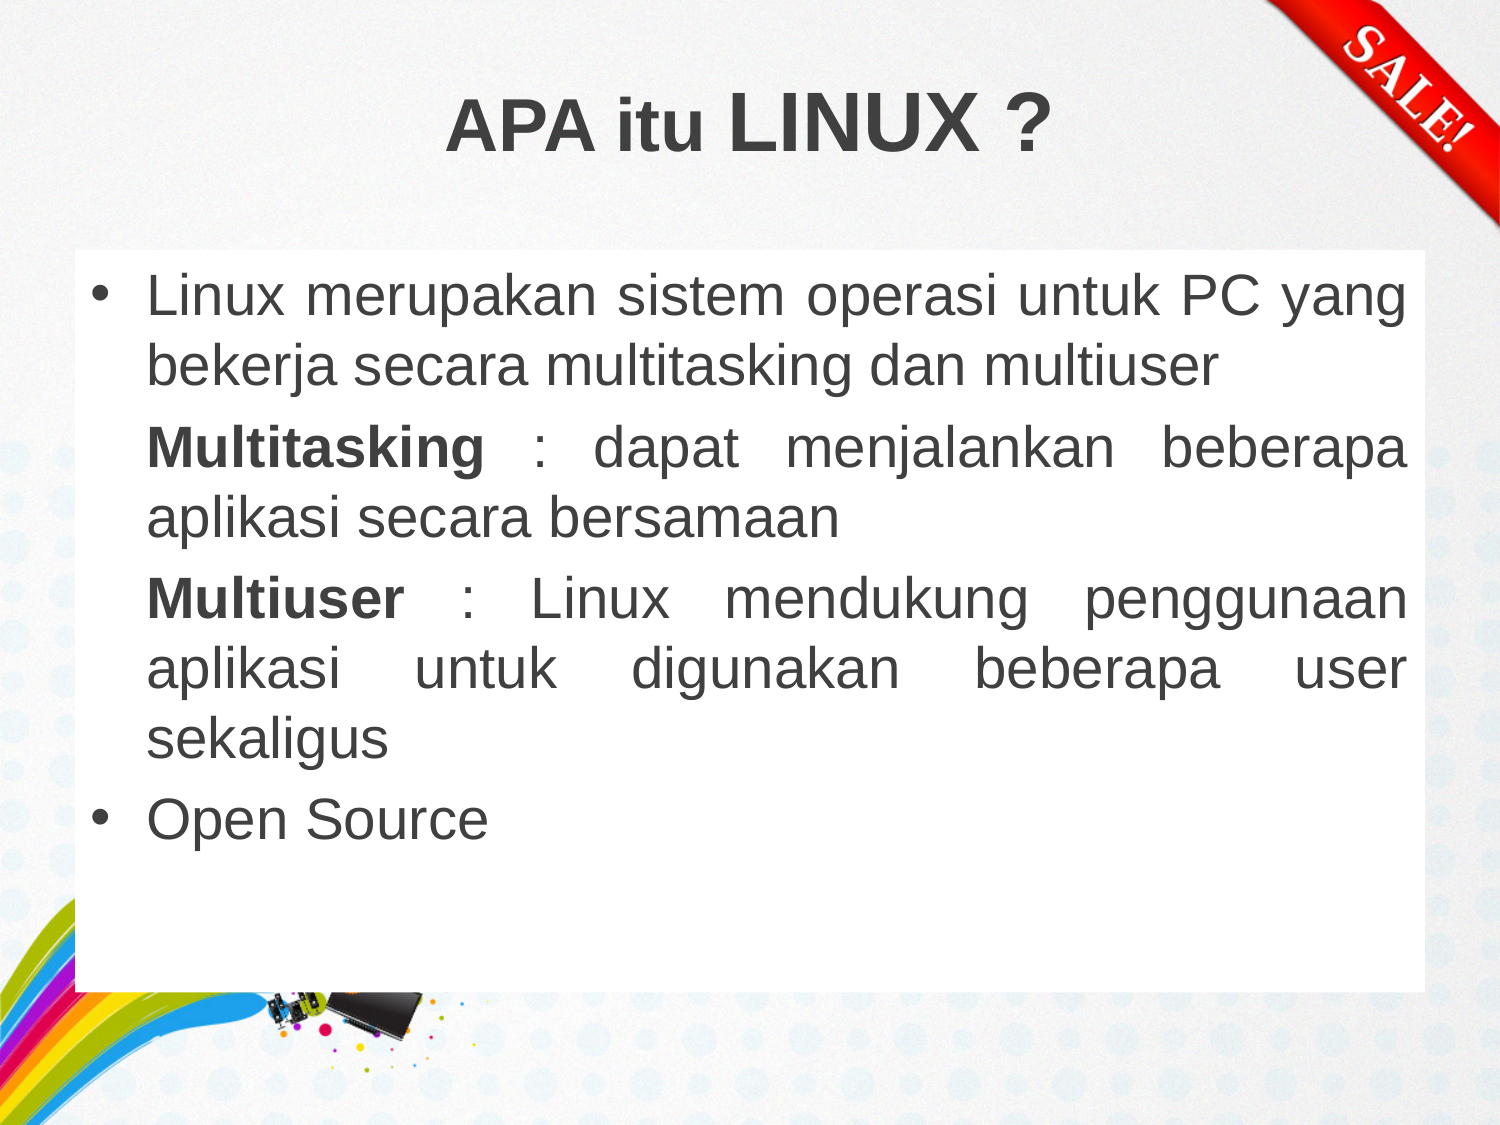

# APA itu LINUX ?
Linux merupakan sistem operasi untuk PC yang bekerja secara multitasking dan multiuser
	Multitasking : dapat menjalankan beberapa aplikasi secara bersamaan
	Multiuser : Linux mendukung penggunaan aplikasi untuk digunakan beberapa user sekaligus
Open Source